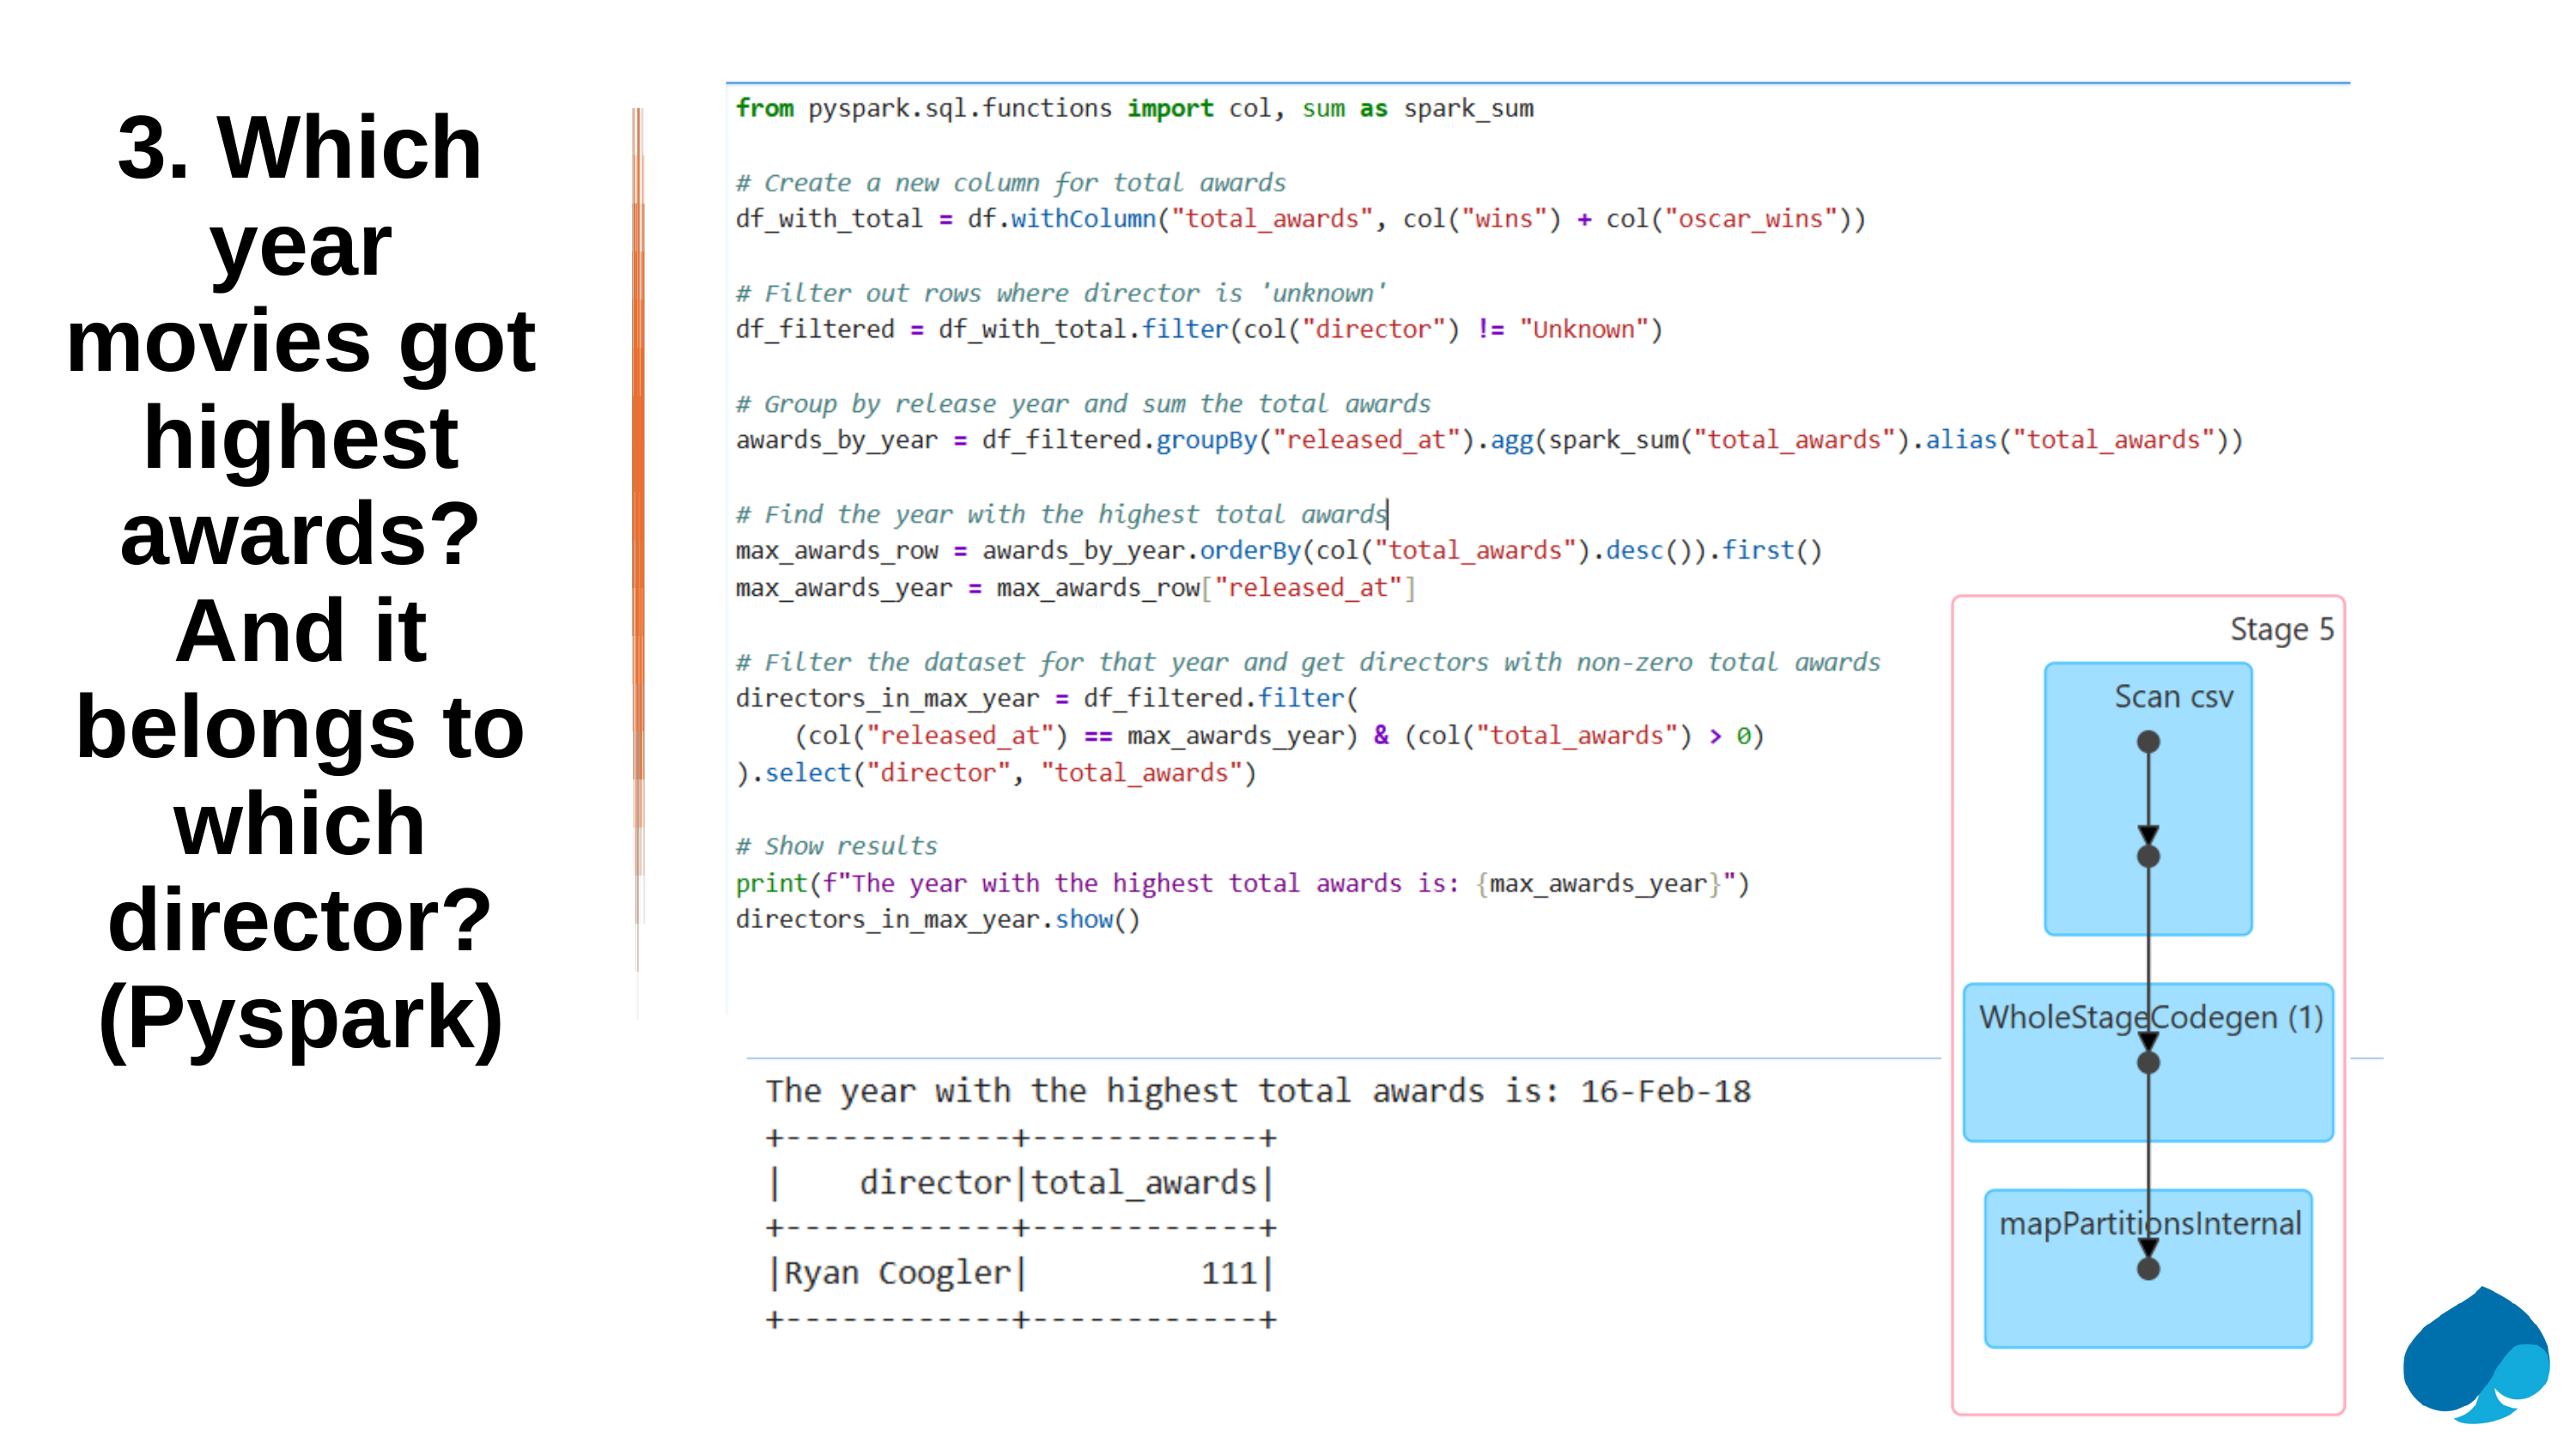

3. Which year movies got highest awards? And it belongs to which director?
(Pyspark)